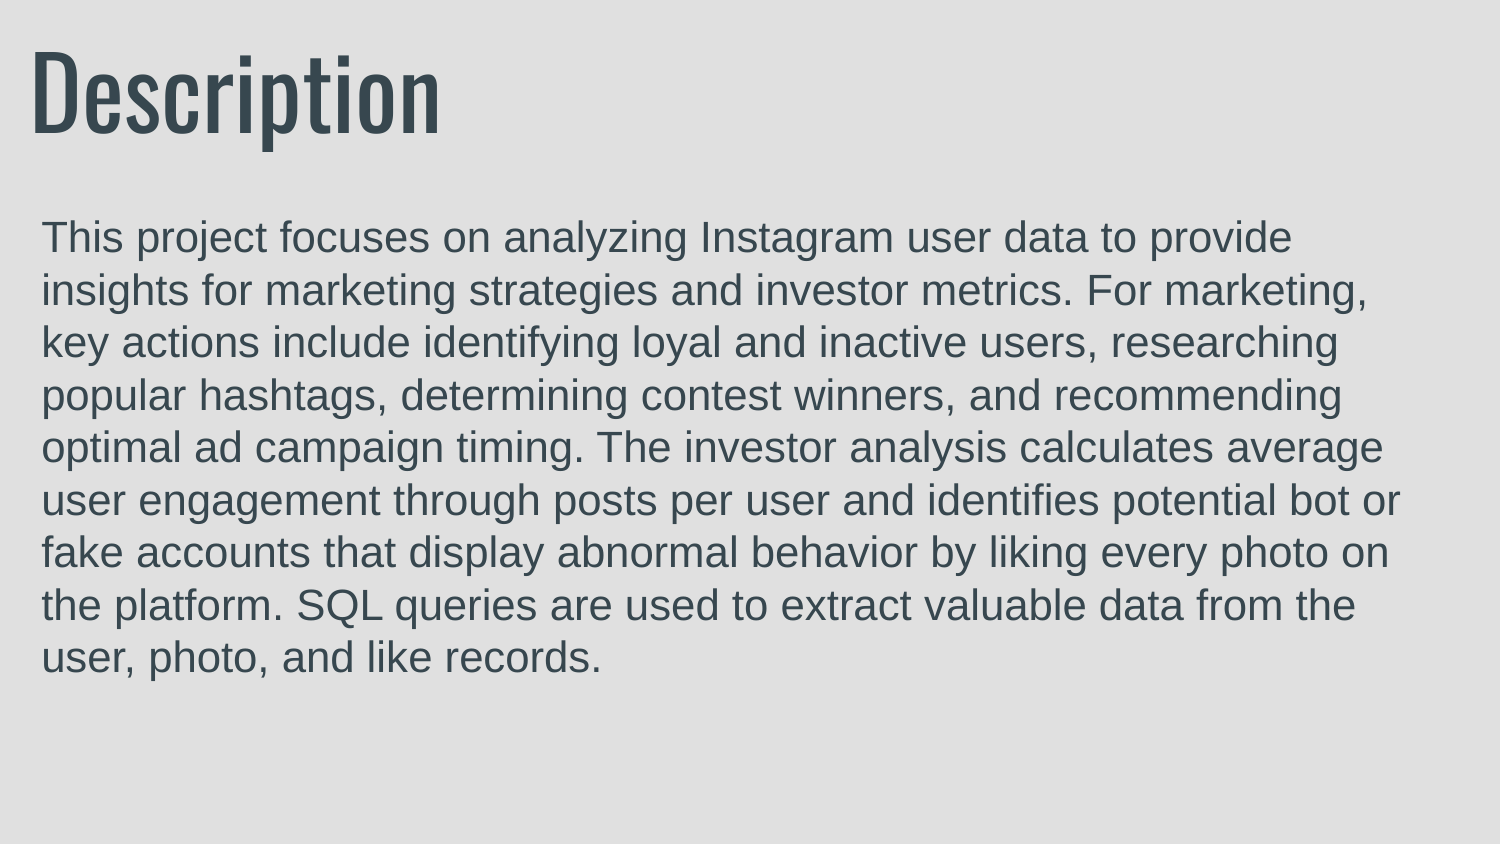

# Description
This project focuses on analyzing Instagram user data to provide insights for marketing strategies and investor metrics. For marketing, key actions include identifying loyal and inactive users, researching popular hashtags, determining contest winners, and recommending optimal ad campaign timing. The investor analysis calculates average user engagement through posts per user and identifies potential bot or fake accounts that display abnormal behavior by liking every photo on the platform. SQL queries are used to extract valuable data from the user, photo, and like records.